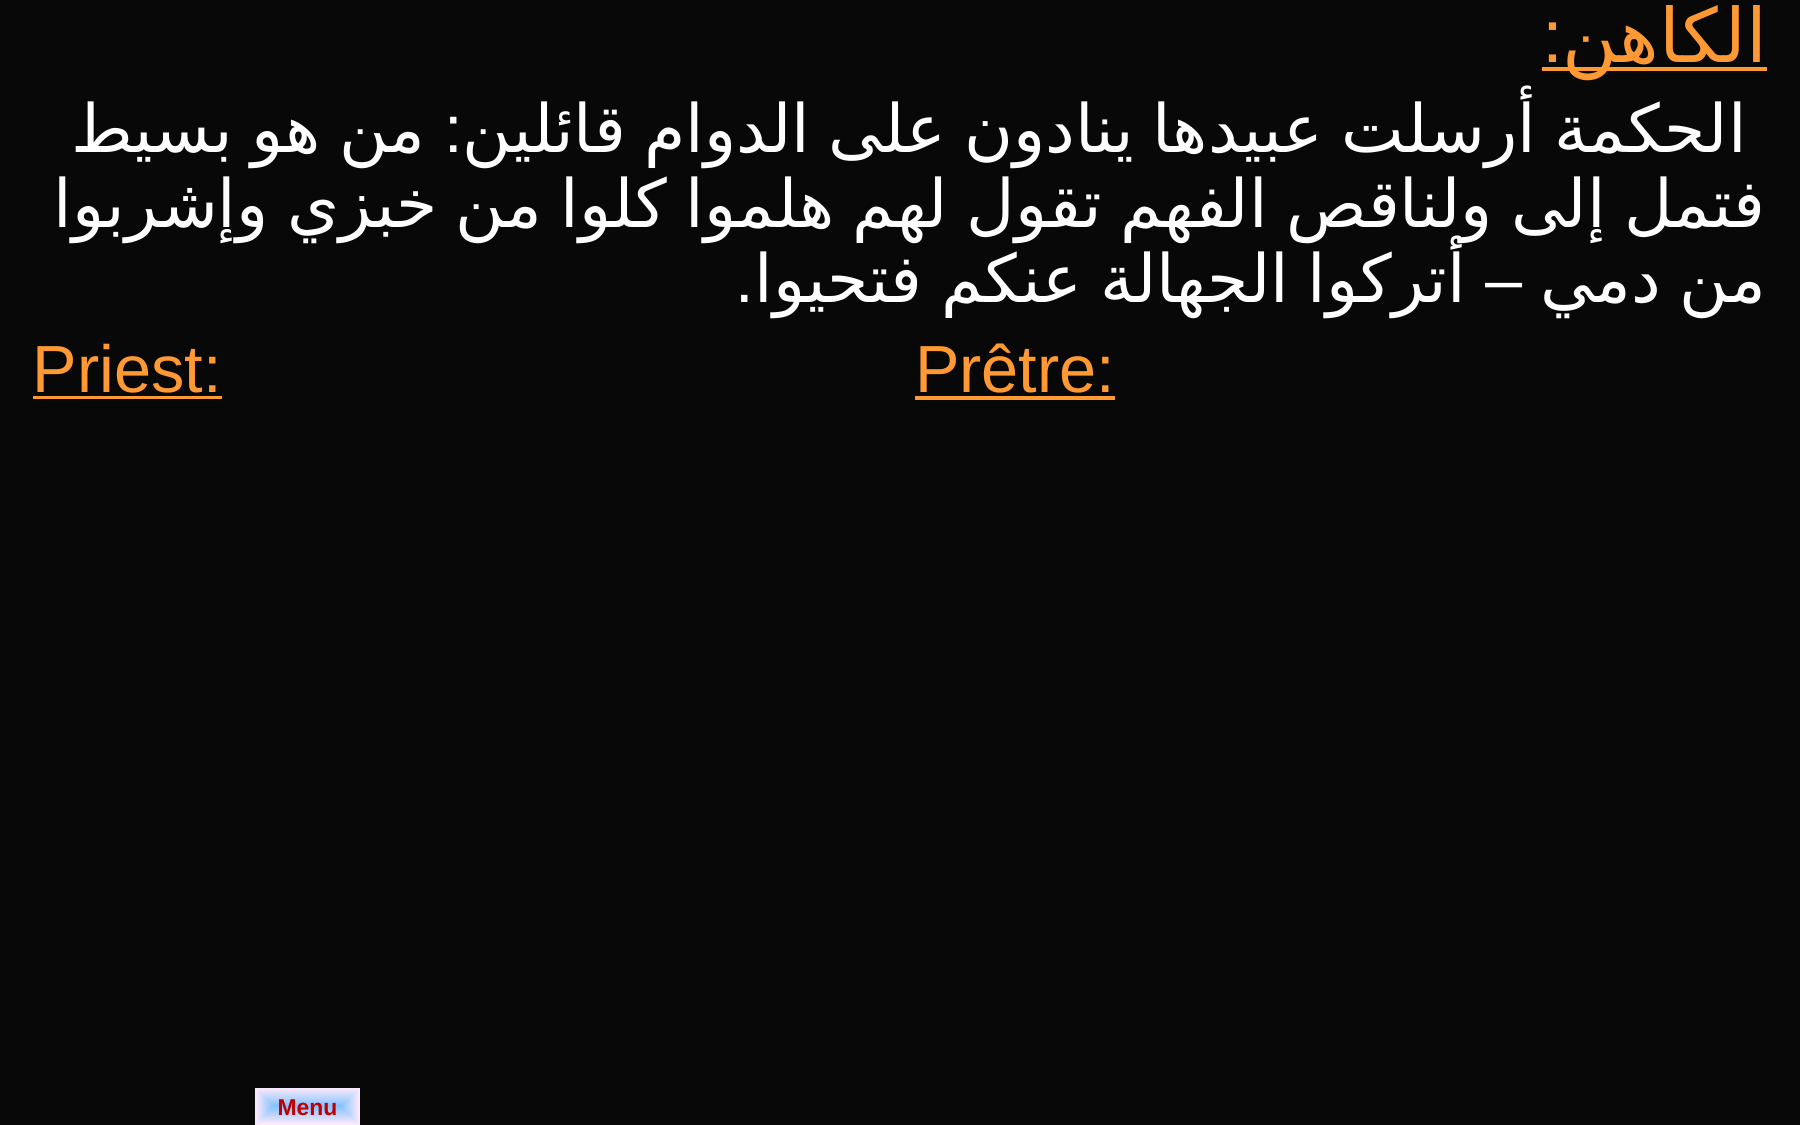

| الكاهن: الحكمة أرسلت عبيدها ينادون على الدوام قائلين: من هو بسيط فتمل إلى ولناقص الفهم تقول لهم هلموا كلوا من خبزي وإشربوا من دمي – أتركوا الجهالة عنكم فتحيوا. |  |
| --- | --- |
| Priest: | Prêtre: |

Menu